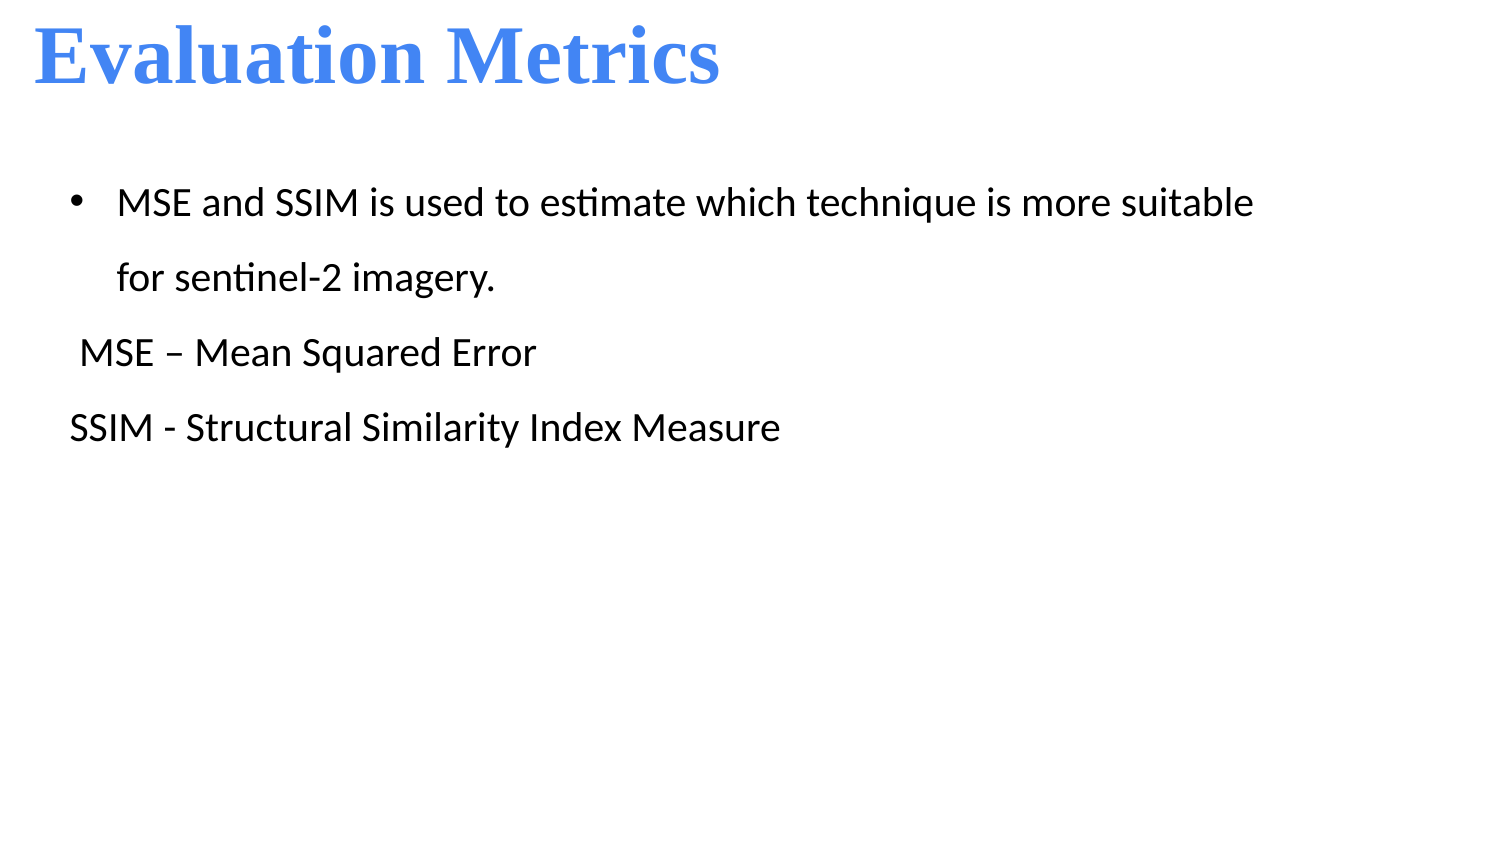

Evaluation Metrics
MSE and SSIM is used to estimate which technique is more suitable for sentinel-2 imagery.
 MSE – Mean Squared Error
SSIM - Structural Similarity Index Measure